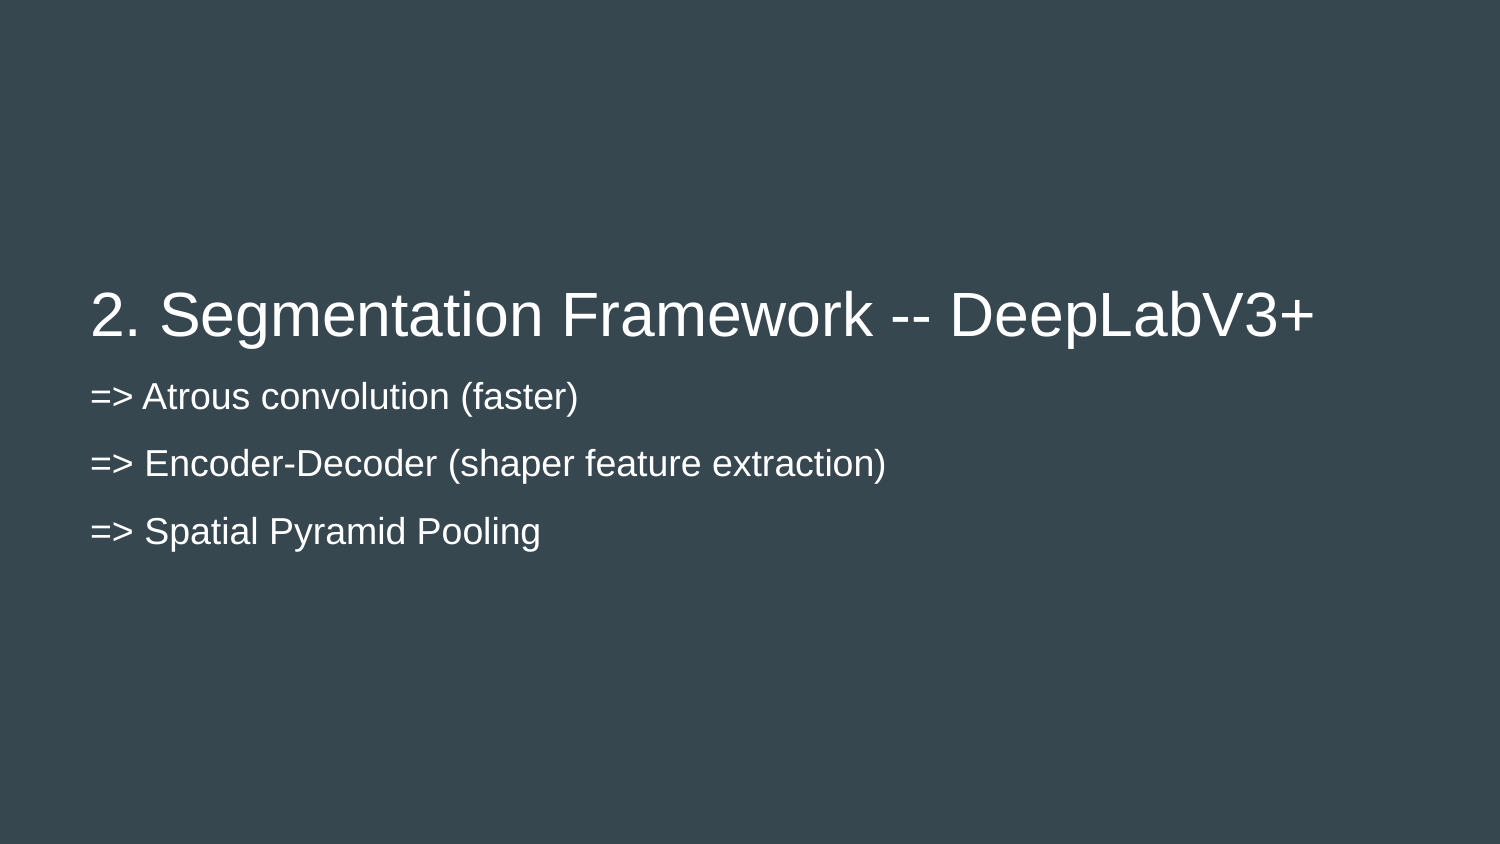

# 2. Segmentation Framework -- DeepLabV3+
=> Atrous convolution (faster)
=> Encoder-Decoder (shaper feature extraction)
=> Spatial Pyramid Pooling